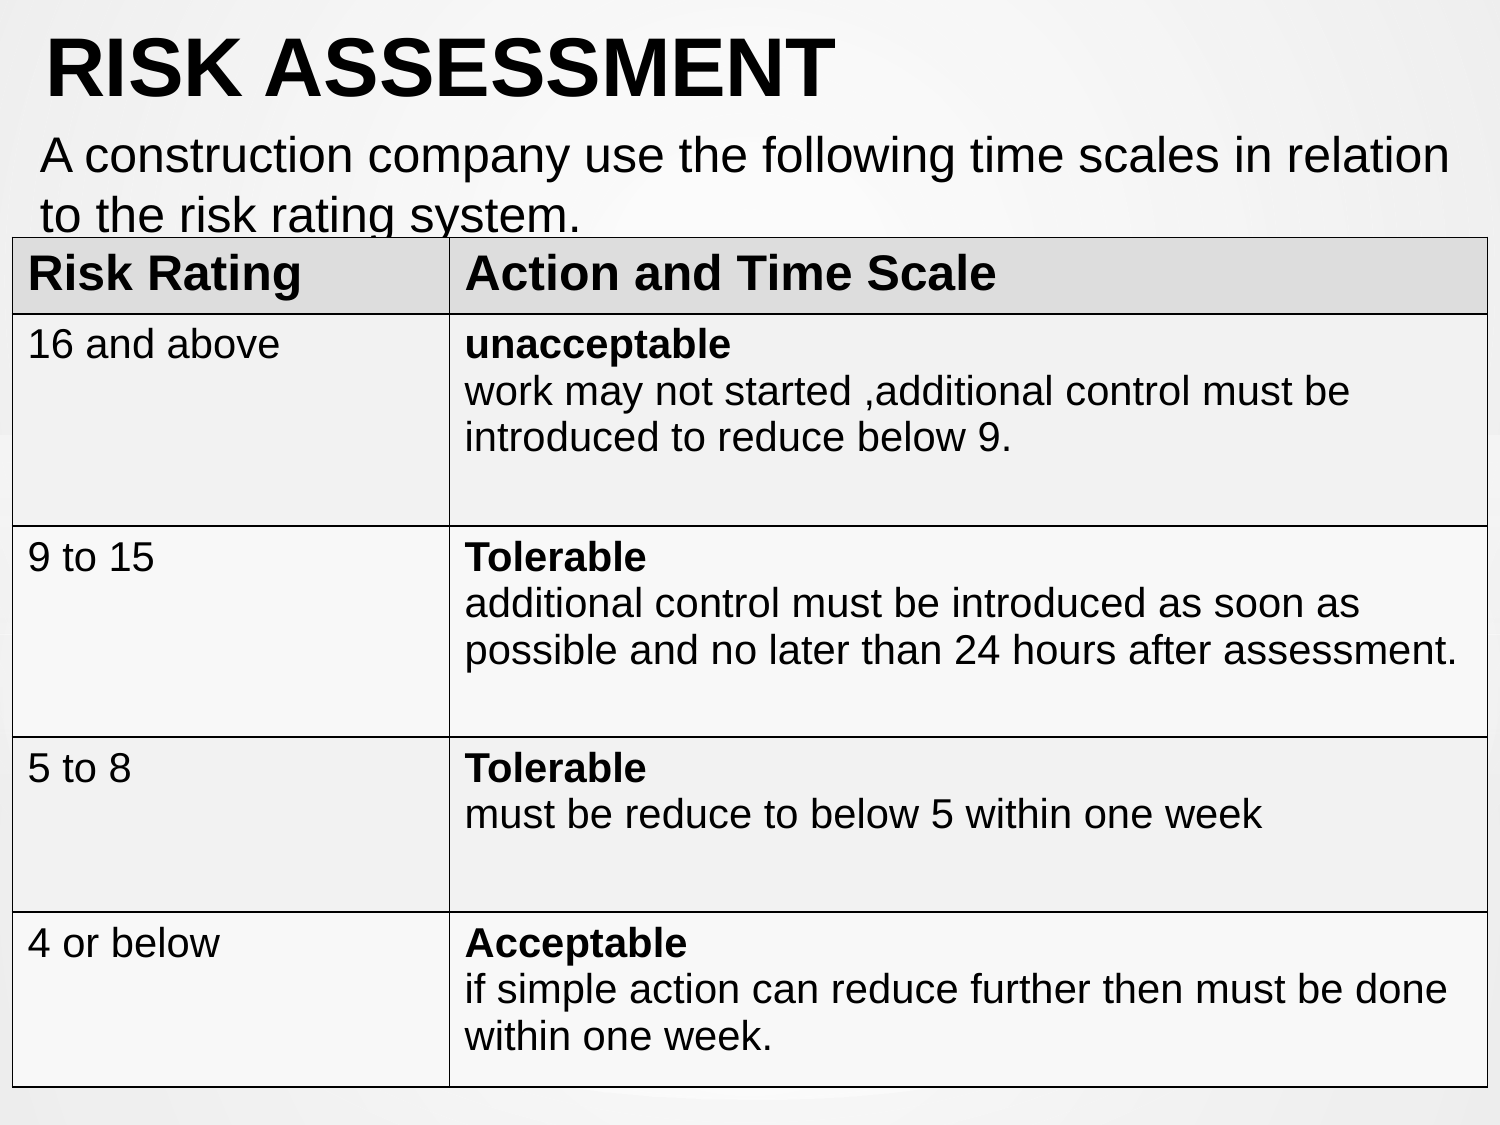

# RISK ASSESSMENT
A construction company use the following time scales in relation to the risk rating system.
| Risk Rating | Action and Time Scale |
| --- | --- |
| 16 and above | unacceptable work may not started ,additional control must be introduced to reduce below 9. |
| 9 to 15 | Tolerable additional control must be introduced as soon as possible and no later than 24 hours after assessment. |
| 5 to 8 | Tolerable must be reduce to below 5 within one week |
| 4 or below | Acceptable if simple action can reduce further then must be done within one week. |